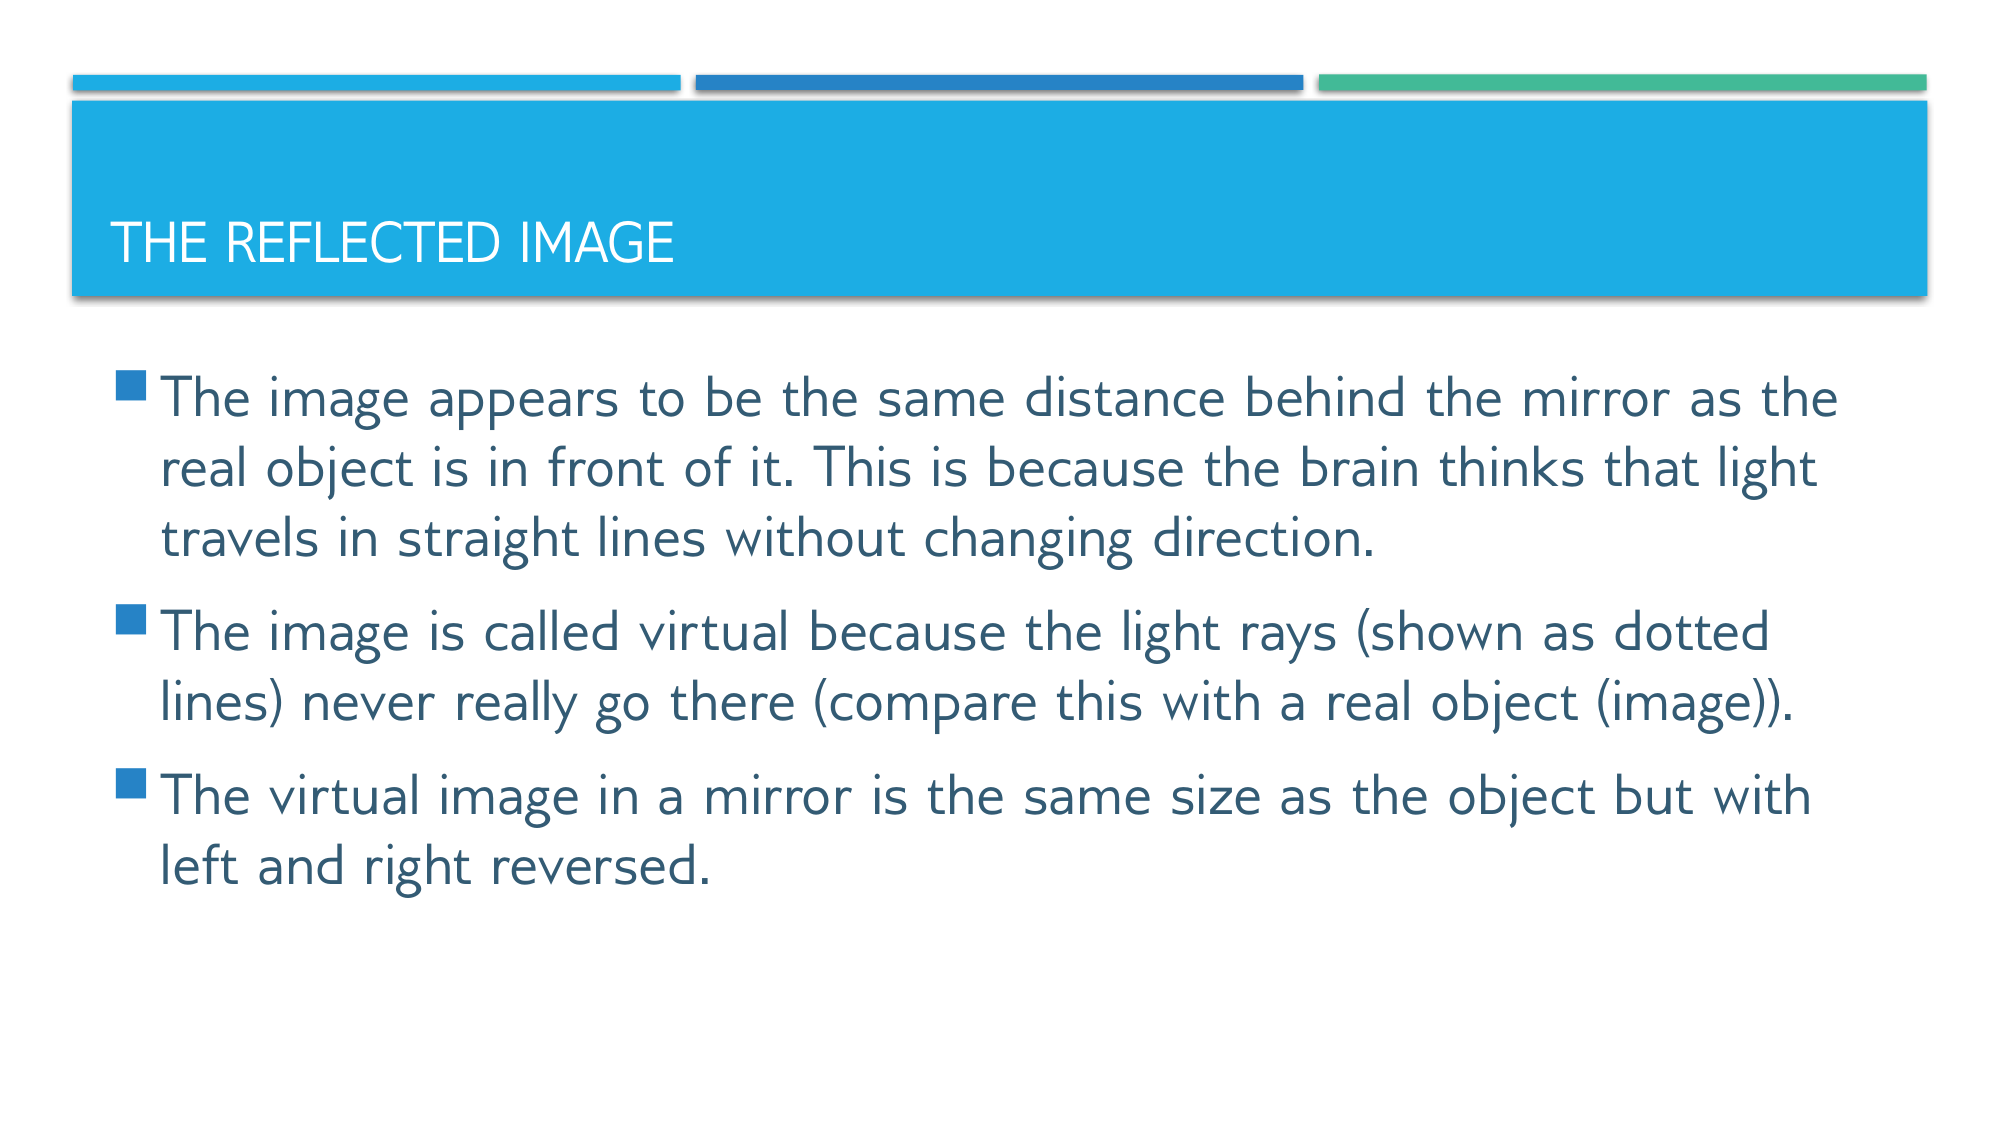

# The Reflected image
The image appears to be the same distance behind the mirror as the real object is in front of it. This is because the brain thinks that light travels in straight lines without changing direction.
The image is called virtual because the light rays (shown as dotted lines) never really go there (compare this with a real object (image)).
The virtual image in a mirror is the same size as the object but with left and right reversed.